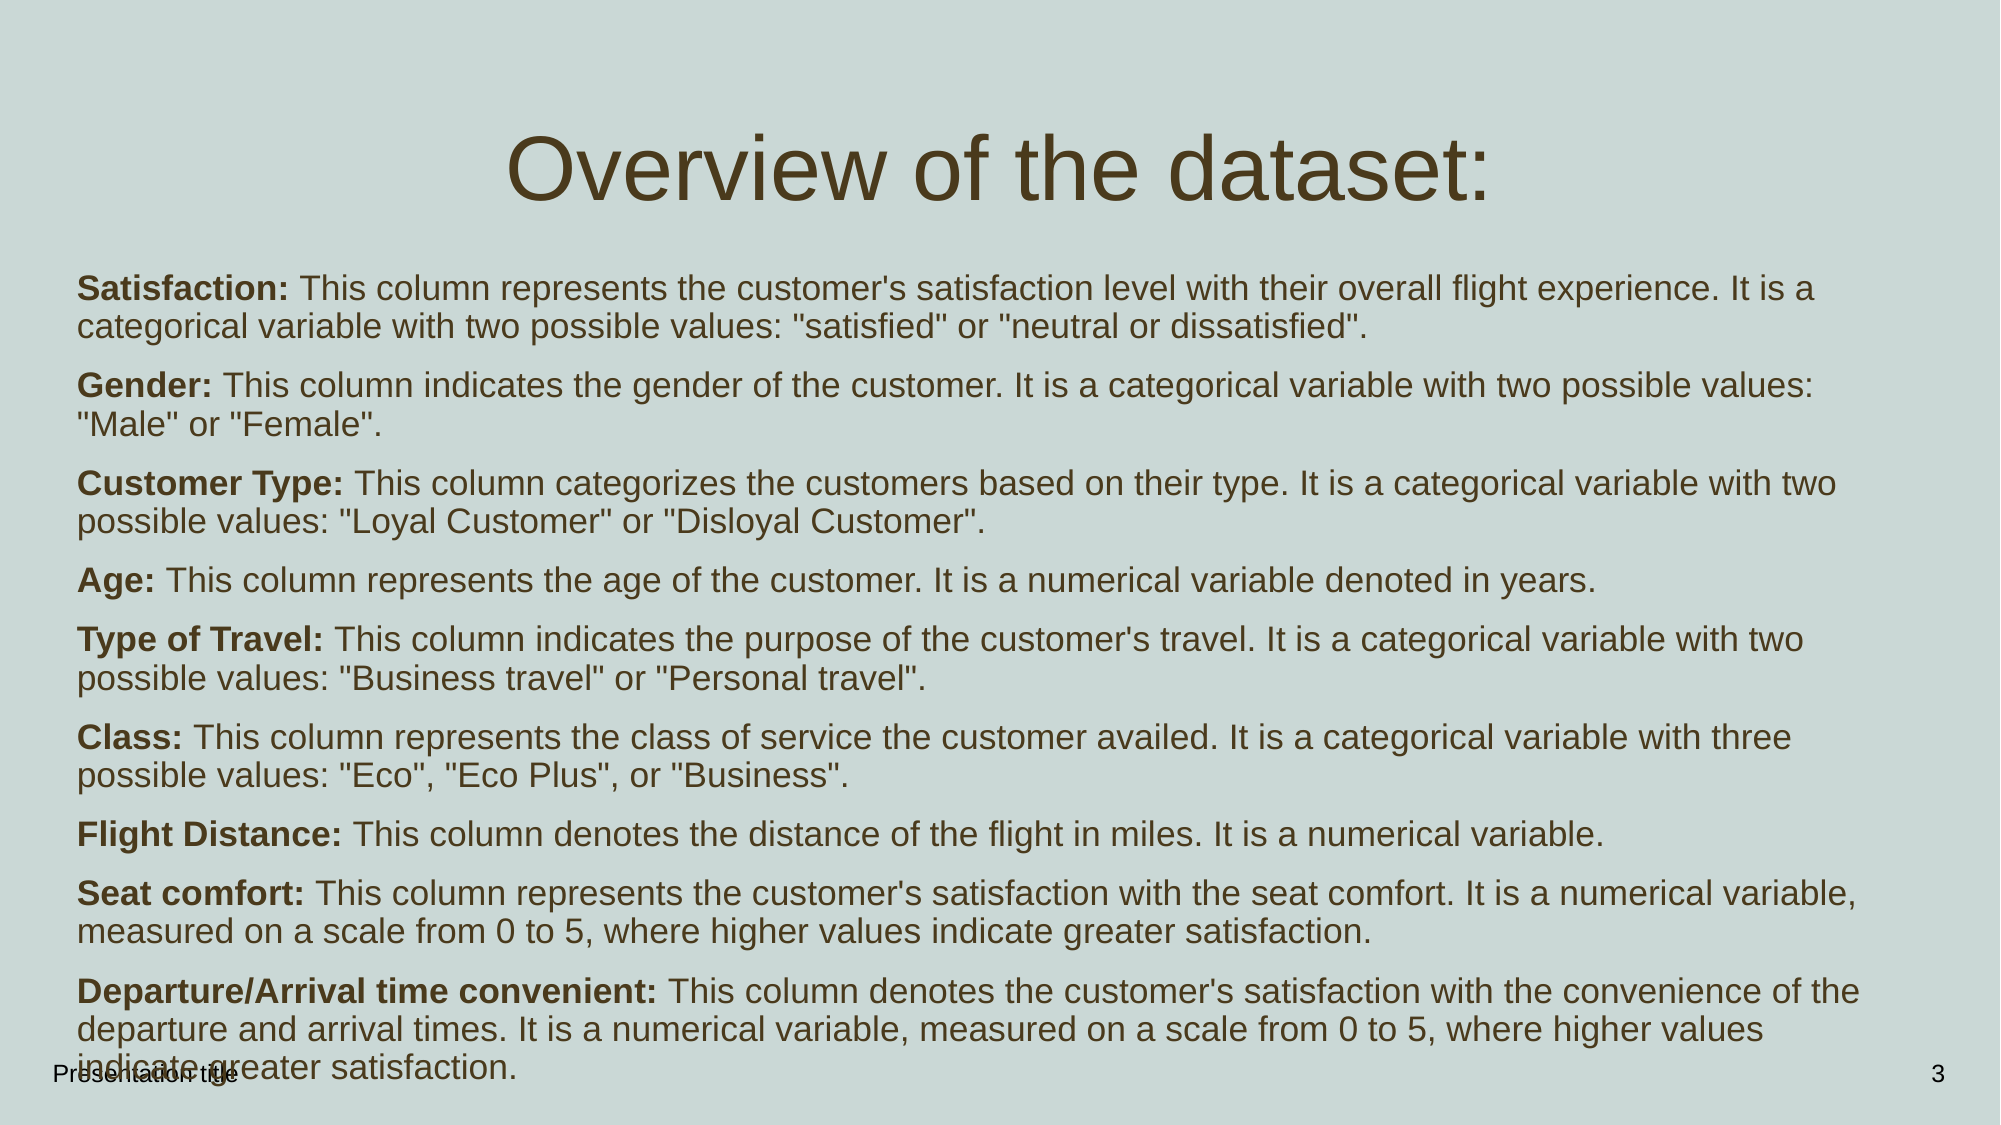

# Overview of the dataset:
Satisfaction: This column represents the customer's satisfaction level with their overall flight experience. It is a categorical variable with two possible values: "satisfied" or "neutral or dissatisfied".
Gender: This column indicates the gender of the customer. It is a categorical variable with two possible values: "Male" or "Female".
Customer Type: This column categorizes the customers based on their type. It is a categorical variable with two possible values: "Loyal Customer" or "Disloyal Customer".
Age: This column represents the age of the customer. It is a numerical variable denoted in years.
Type of Travel: This column indicates the purpose of the customer's travel. It is a categorical variable with two possible values: "Business travel" or "Personal travel".
Class: This column represents the class of service the customer availed. It is a categorical variable with three possible values: "Eco", "Eco Plus", or "Business".
Flight Distance: This column denotes the distance of the flight in miles. It is a numerical variable.
Seat comfort: This column represents the customer's satisfaction with the seat comfort. It is a numerical variable, measured on a scale from 0 to 5, where higher values indicate greater satisfaction.
Departure/Arrival time convenient: This column denotes the customer's satisfaction with the convenience of the departure and arrival times. It is a numerical variable, measured on a scale from 0 to 5, where higher values indicate greater satisfaction.

Presentation title
3